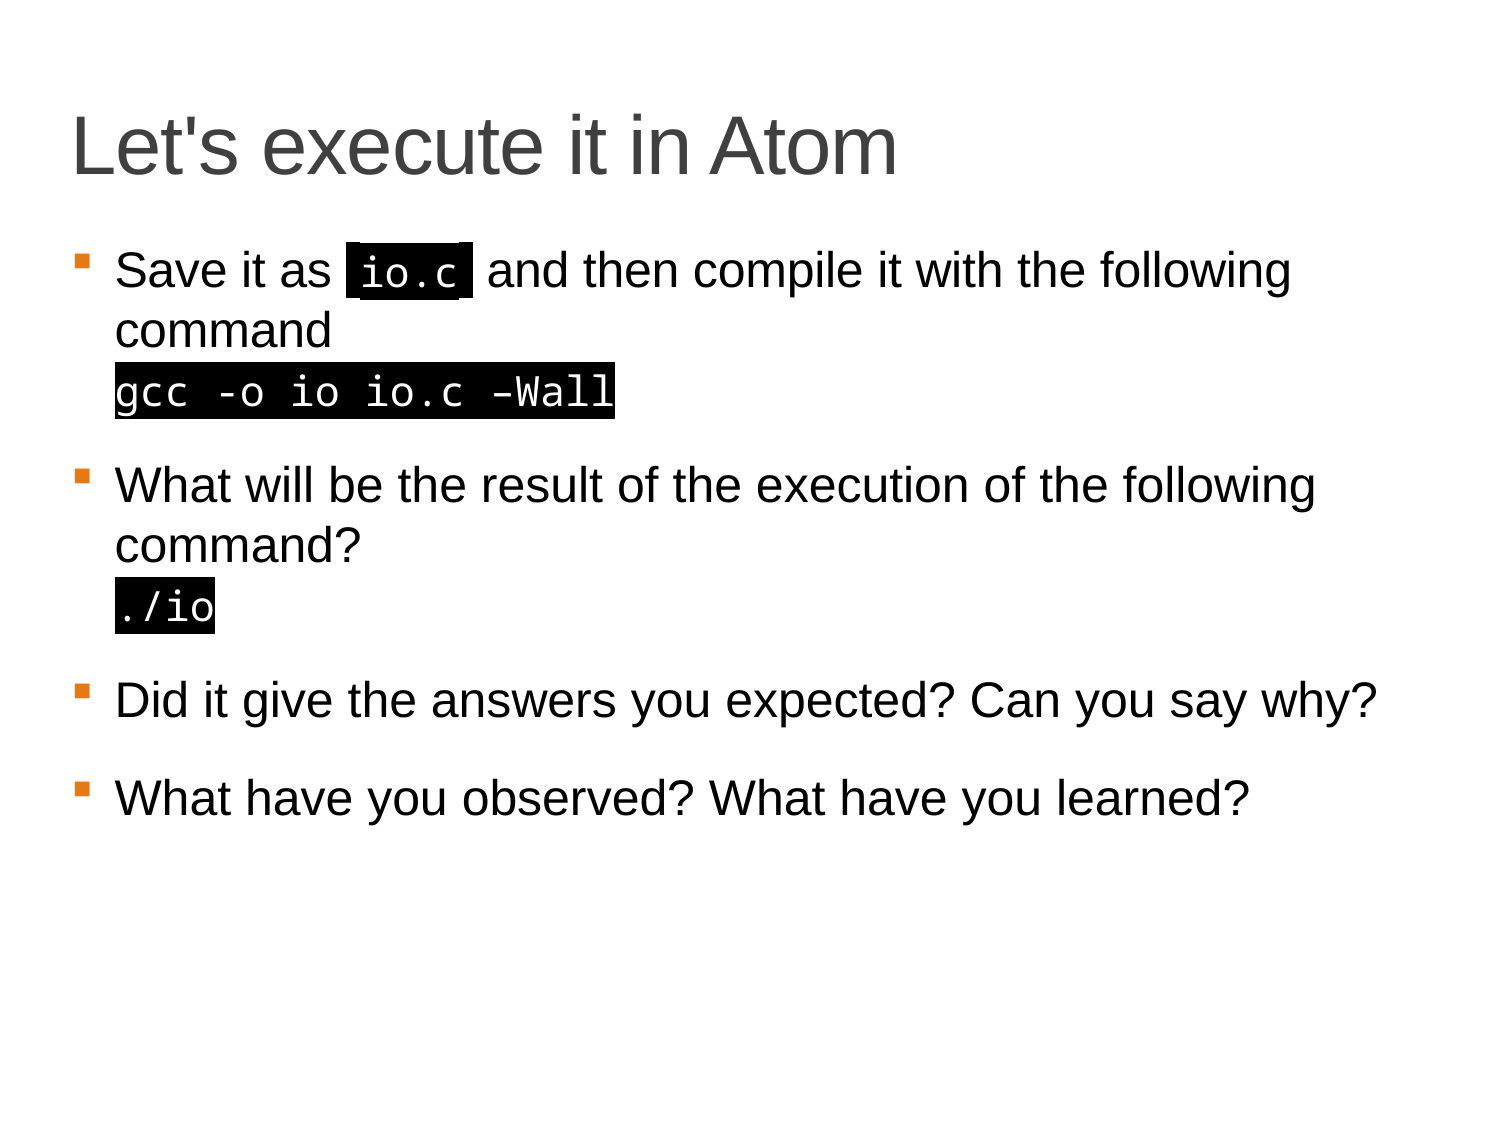

# Let's execute it in Atom
Save it as  io.c  and then compile it with the following command
gcc -o io io.c –Wall
What will be the result of the execution of the following command?
./io
Did it give the answers you expected? Can you say why?
What have you observed? What have you learned?